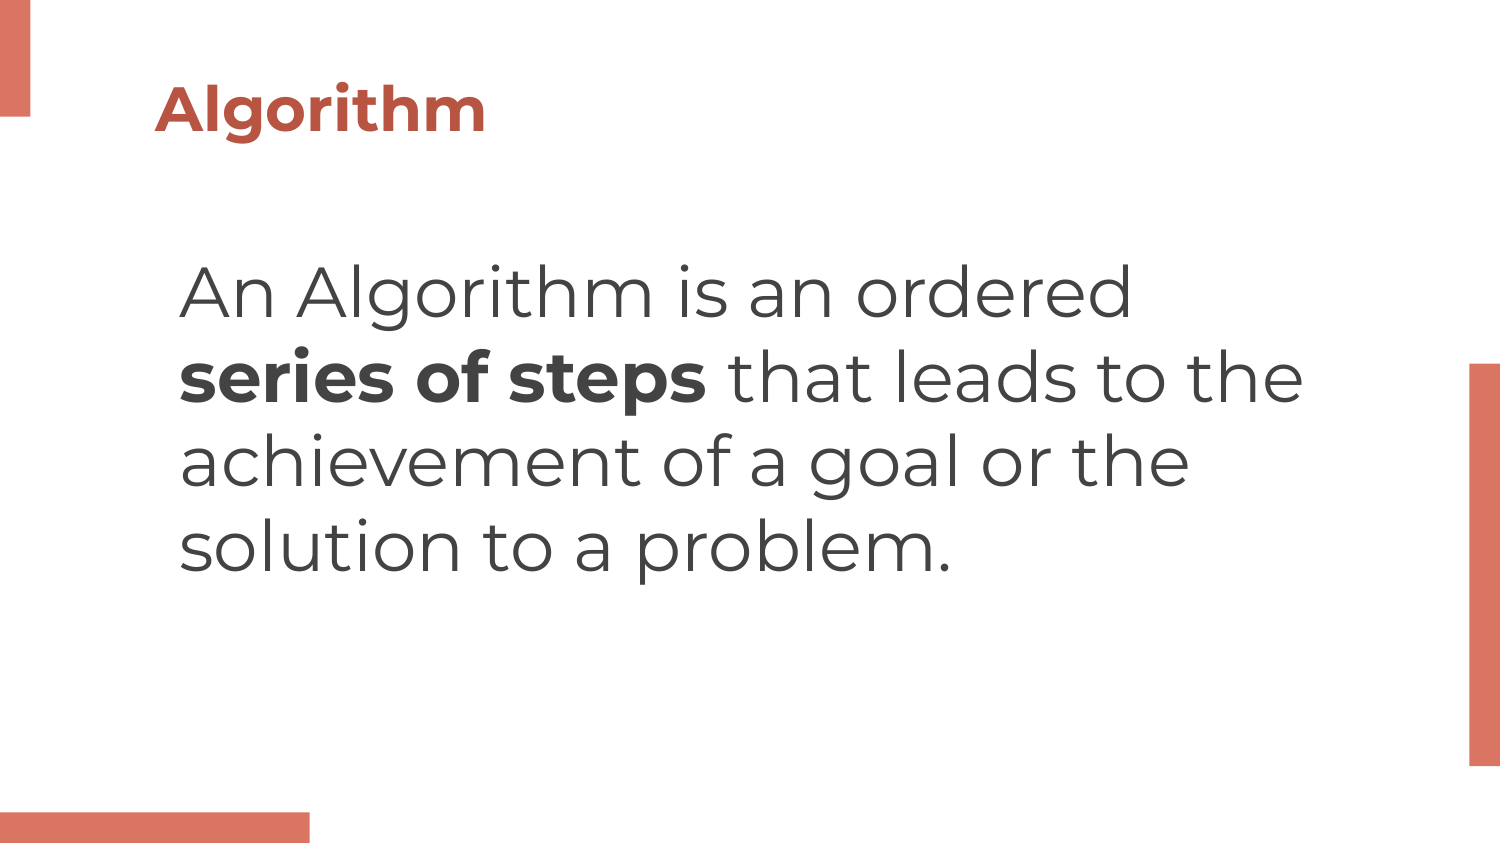

Algorithm
An Algorithm is an ordered series of steps that leads to the achievement of a goal or the solution to a problem.